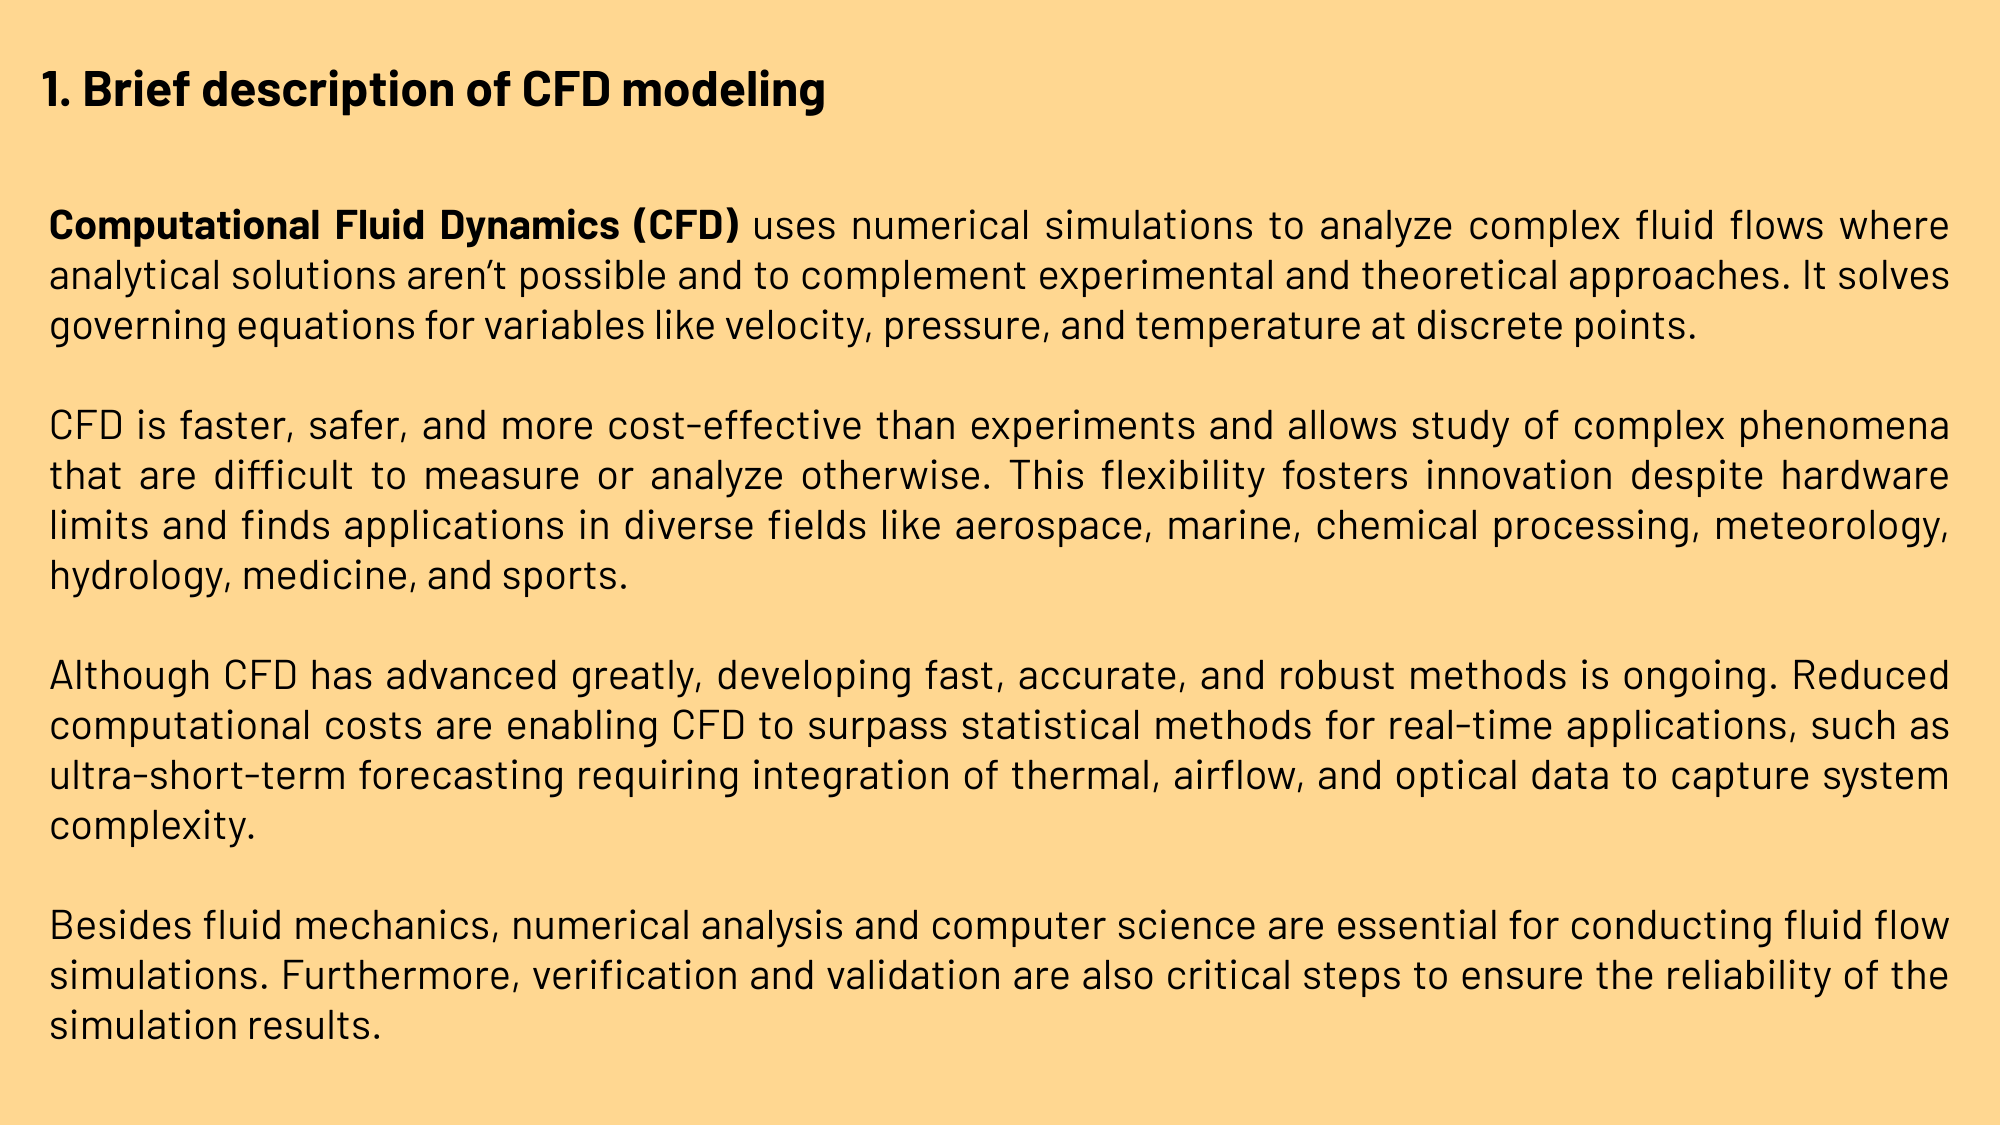

1. Brief description of CFD modeling
Computational Fluid Dynamics (CFD) uses numerical simulations to analyze complex fluid flows where analytical solutions aren’t possible and to complement experimental and theoretical approaches. It solves governing equations for variables like velocity, pressure, and temperature at discrete points.

CFD is faster, safer, and more cost-effective than experiments and allows study of complex phenomena that are difficult to measure or analyze otherwise. This flexibility fosters innovation despite hardware limits and finds applications in diverse fields like aerospace, marine, chemical processing, meteorology, hydrology, medicine, and sports.

Although CFD has advanced greatly, developing fast, accurate, and robust methods is ongoing. Reduced computational costs are enabling CFD to surpass statistical methods for real-time applications, such as ultra-short-term forecasting requiring integration of thermal, airflow, and optical data to capture system complexity.

Besides fluid mechanics, numerical analysis and computer science are essential for conducting fluid flow simulations. Furthermore, verification and validation are also critical steps to ensure the reliability of the simulation results.